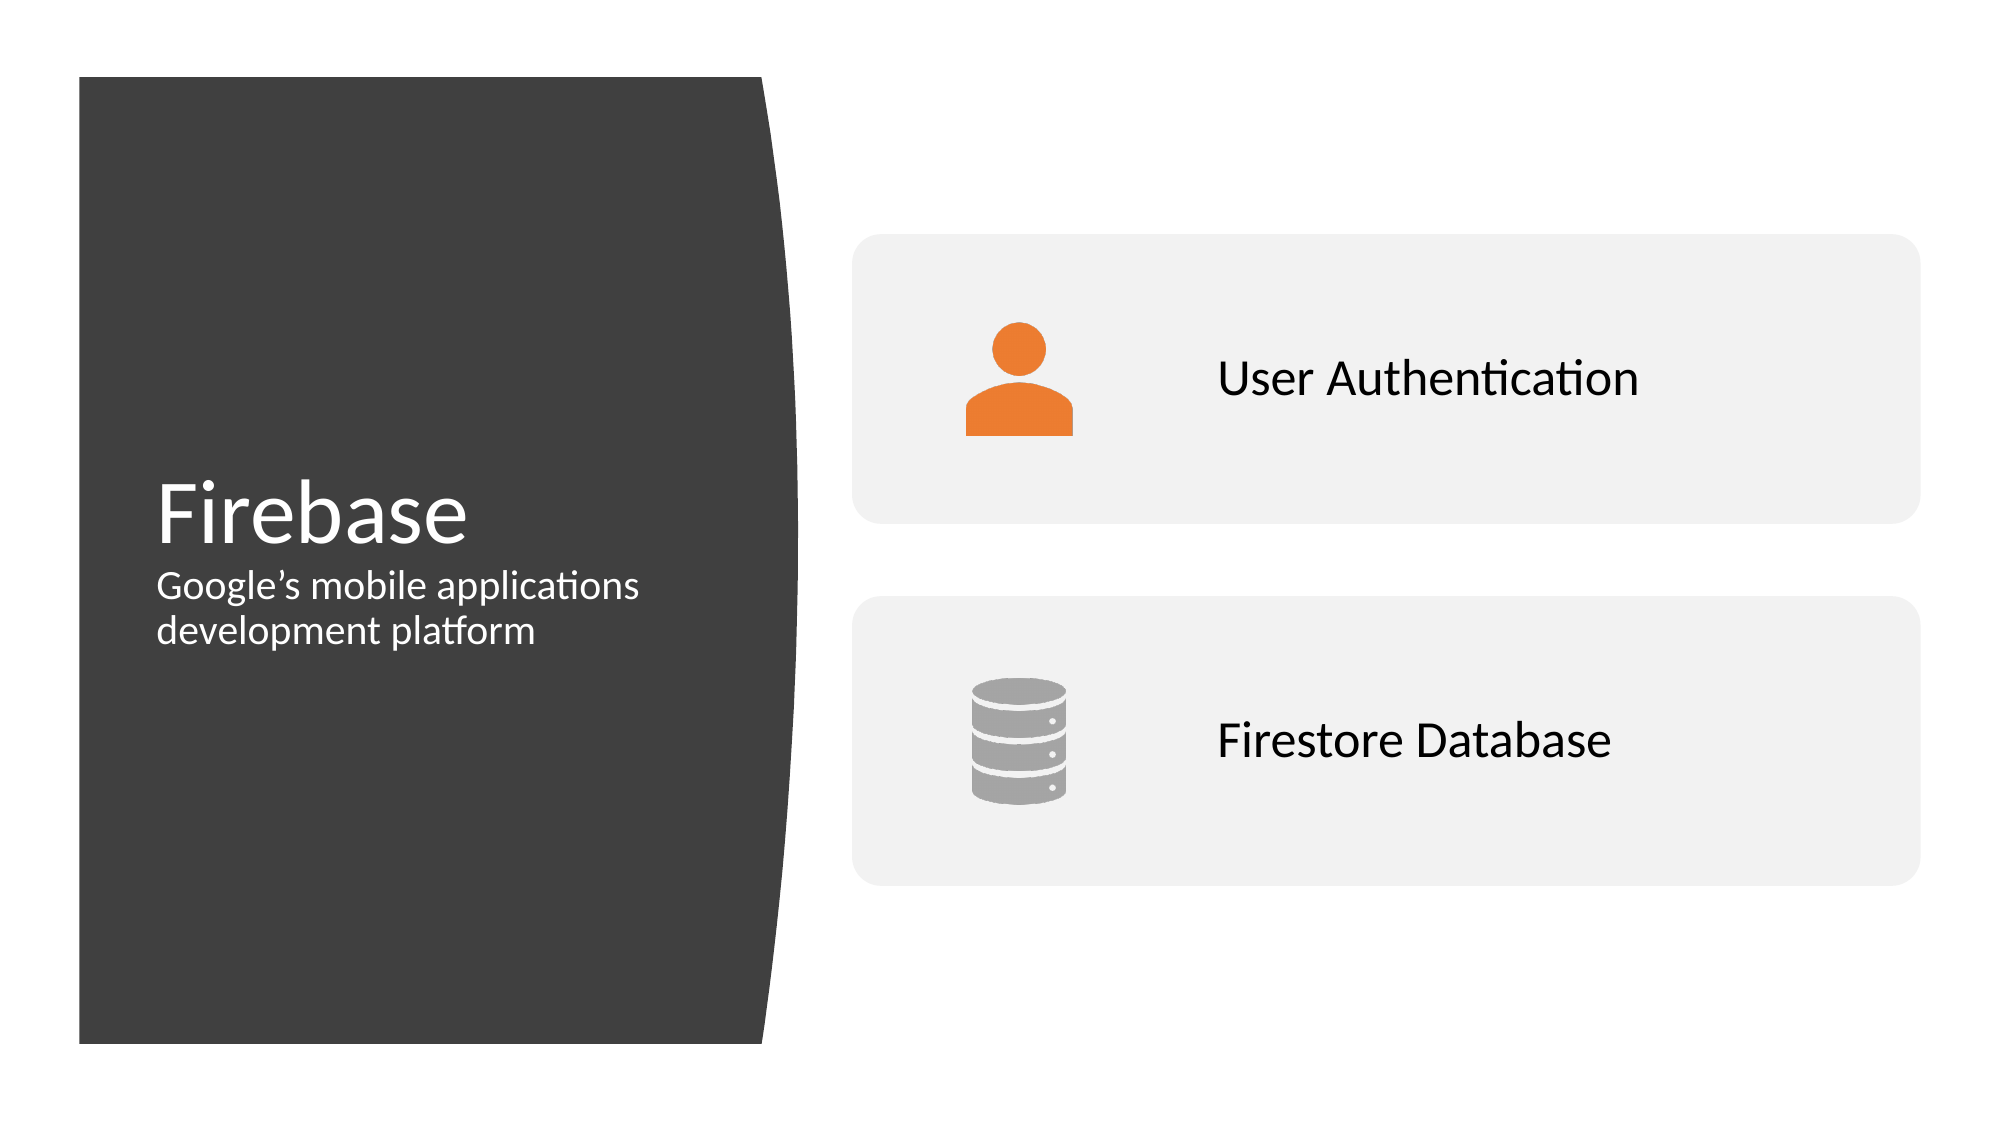

User Authentication
Firestore Database

# Firebase Google’s mobile applications development platform